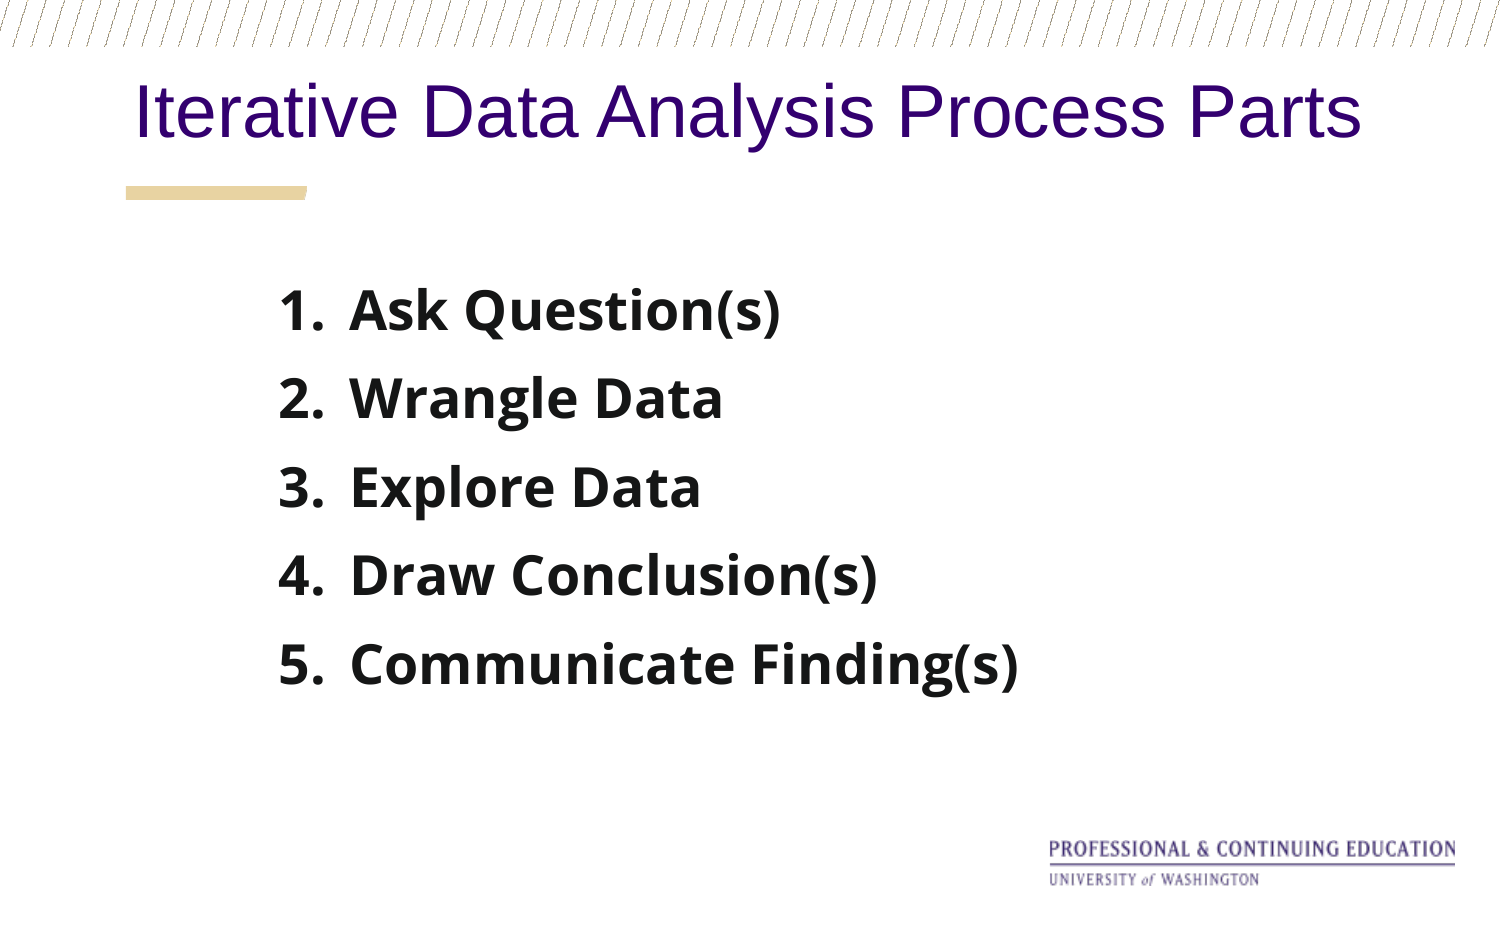

Iterative Data Analysis Process Parts
Ask Question(s)
Wrangle Data
Explore Data
Draw Conclusion(s)
Communicate Finding(s)